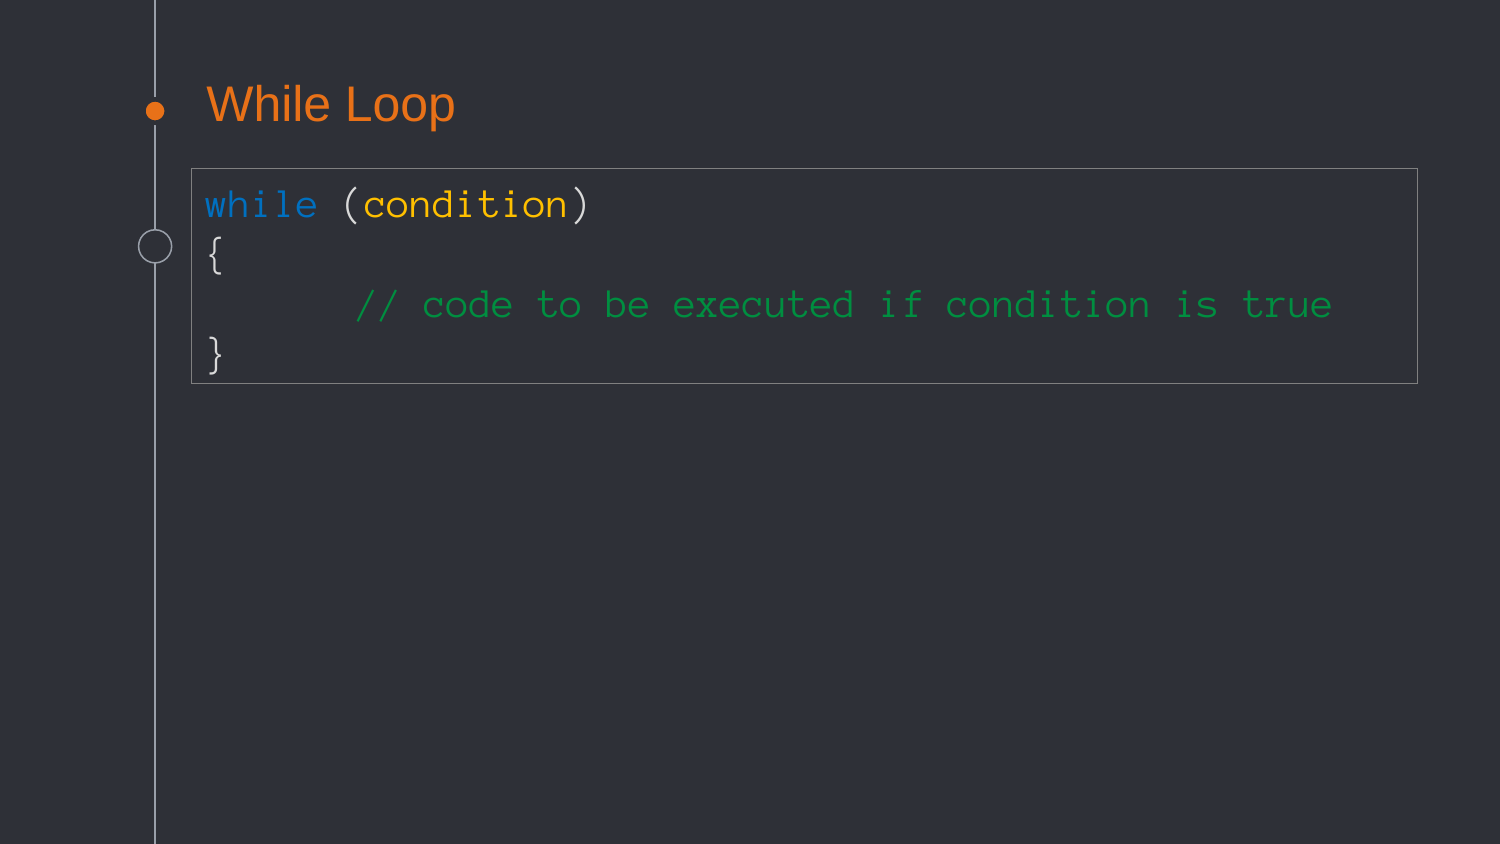

# While Loop
while (condition)
{
	// code to be executed if condition is true
}